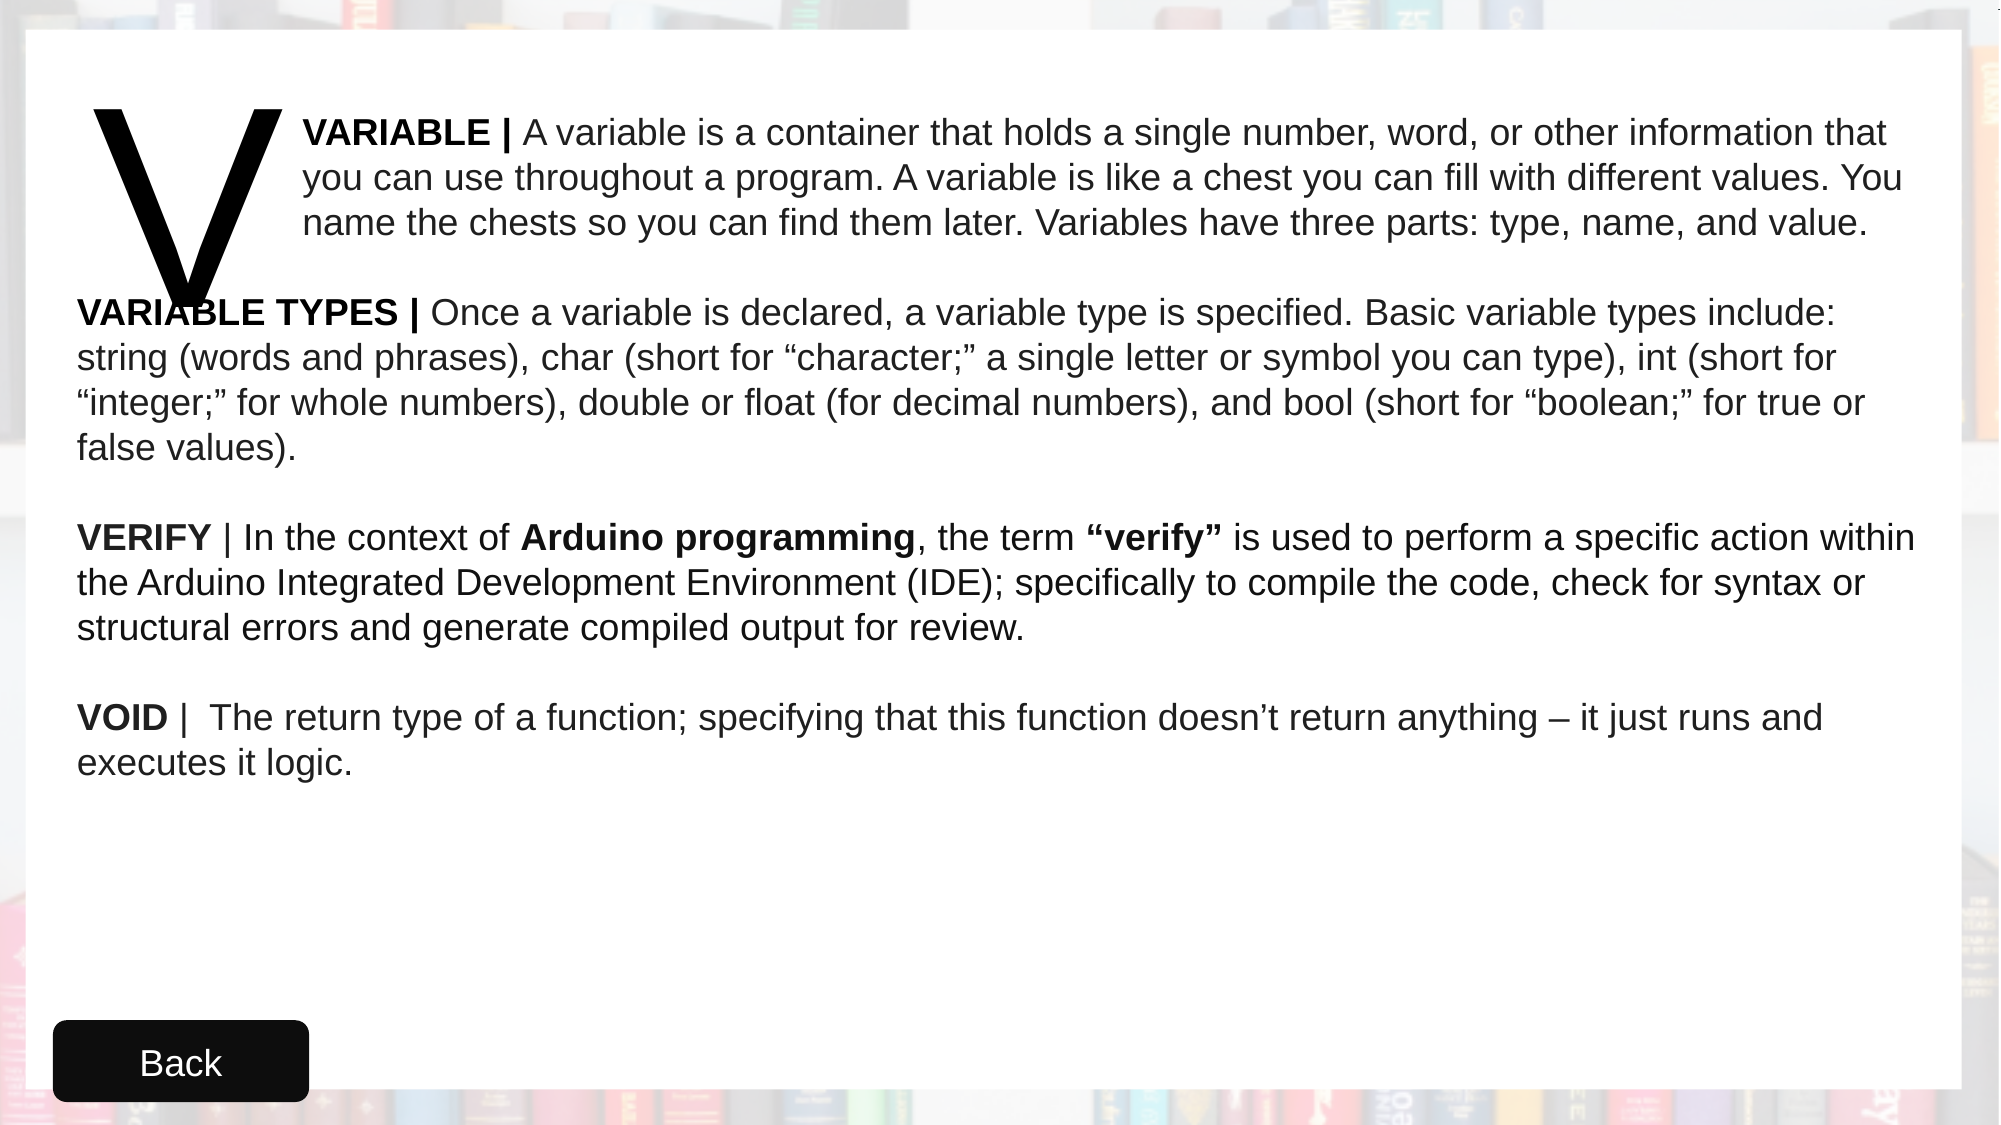

V
VARIABLE | A variable is a container that holds a single number, word, or other information that you can use throughout a program. A variable is like a chest you can fill with different values. You name the chests so you can find them later. Variables have three parts: type, name, and value.

VARIABLE TYPES | Once a variable is declared, a variable type is specified. Basic variable types include: string (words and phrases), char (short for “character;” a single letter or symbol you can type), int (short for “integer;” for whole numbers), double or float (for decimal numbers), and bool (short for “boolean;” for true or false values).

VERIFY | In the context of Arduino programming, the term “verify” is used to perform a specific action within the Arduino Integrated Development Environment (IDE); specifically to compile the code, check for syntax or structural errors and generate compiled output for review.

VOID |  The return type of a function; specifying that this function doesn’t return anything – it just runs and executes it logic.
Back